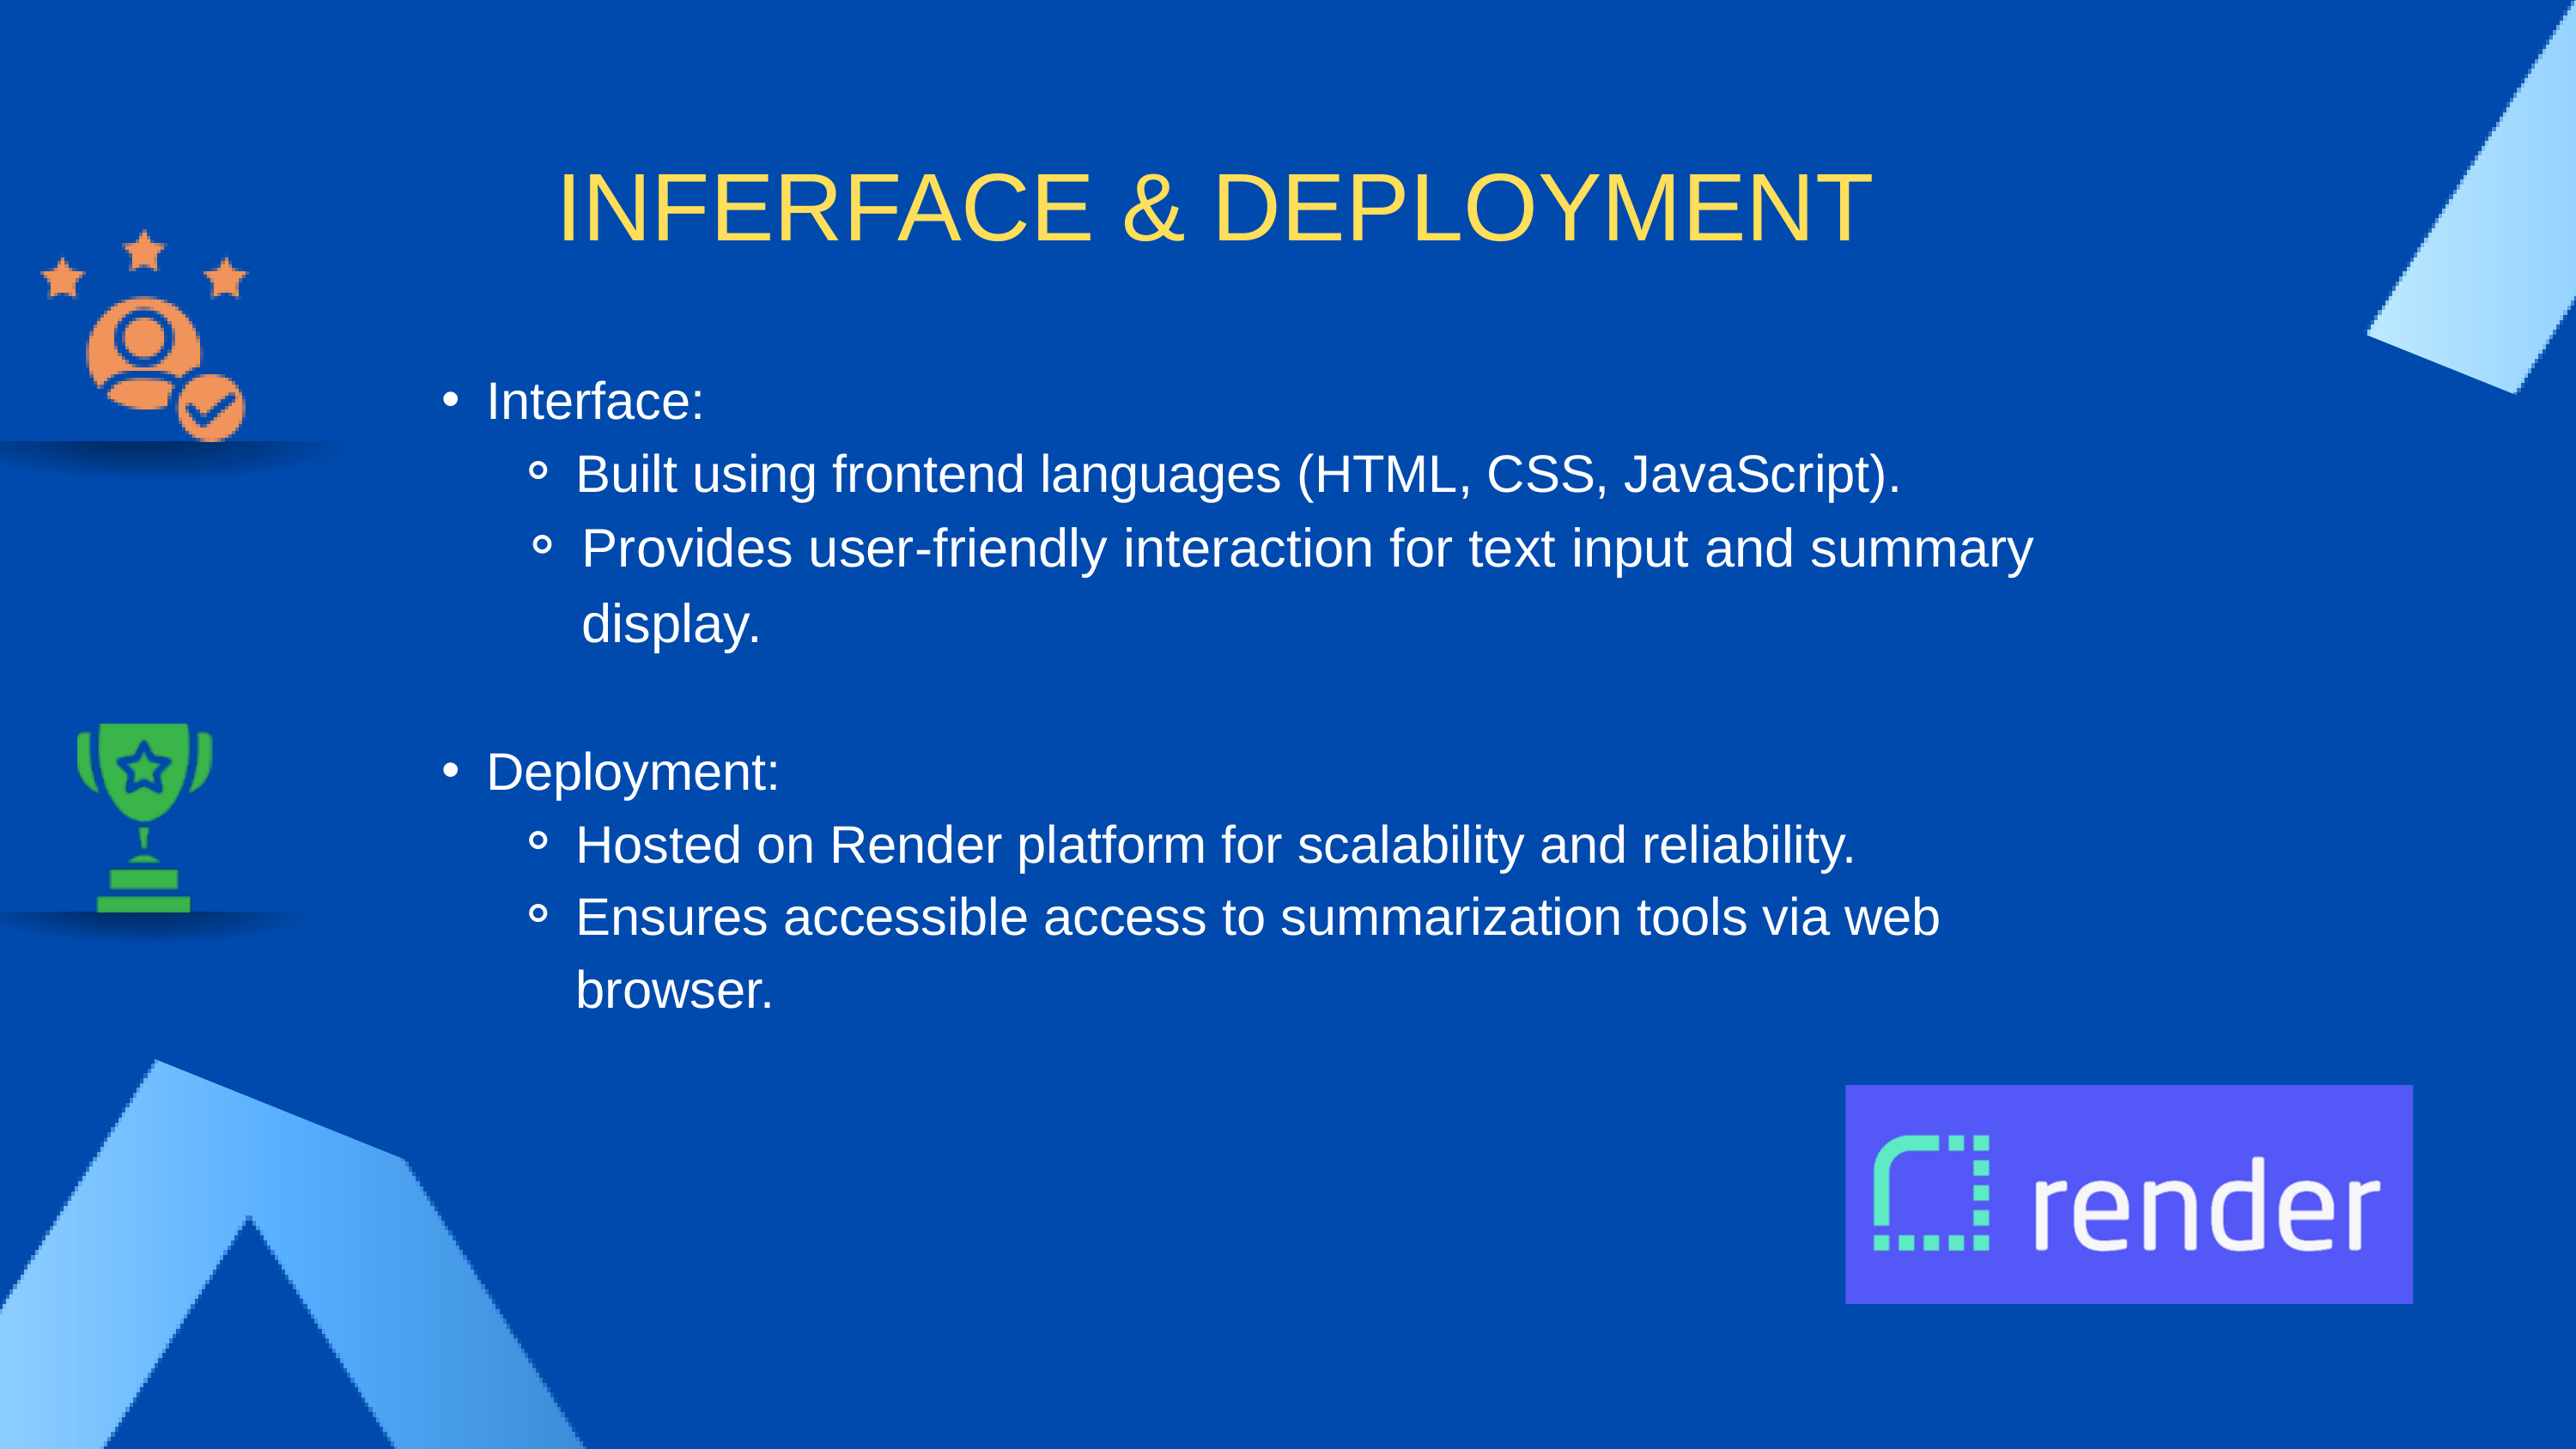

INFERFACE & DEPLOYMENT

Interface:
Built using frontend languages (HTML, CSS, JavaScript).
Provides user-friendly interaction for text input and summary display.

Deployment:
Hosted on Render platform for scalability and reliability.
Ensures accessible access to summarization tools via web browser.